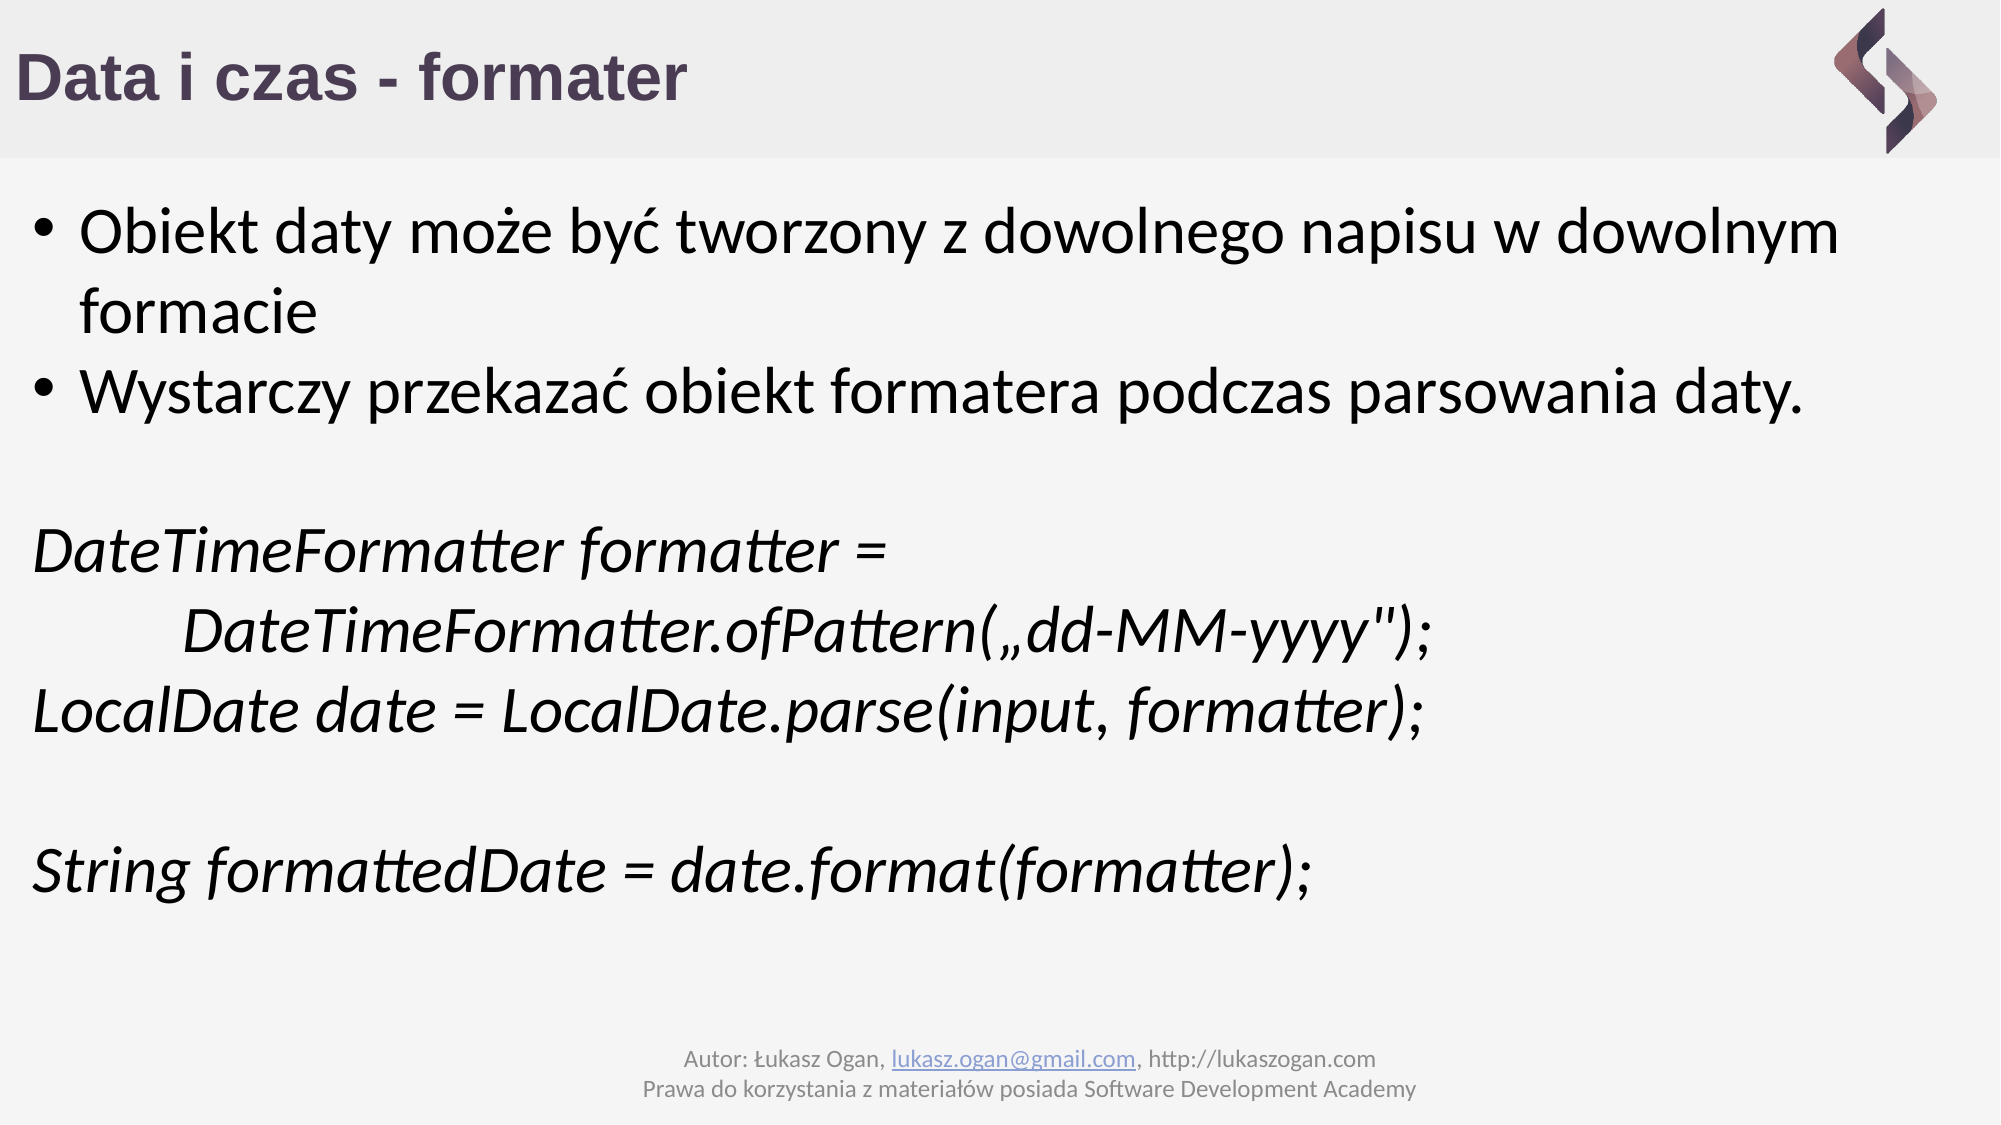

# Data i czas - formater
Obiekt daty może być tworzony z dowolnego napisu w dowolnym formacie
Wystarczy przekazać obiekt formatera podczas parsowania daty.

DateTimeFormatter formatter =
	DateTimeFormatter.ofPattern(„dd-MM-yyyy");
LocalDate date = LocalDate.parse(input, formatter);

String formattedDate = date.format(formatter);
Autor: Łukasz Ogan, lukasz.ogan@gmail.com, http://lukaszogan.com
Prawa do korzystania z materiałów posiada Software Development Academy